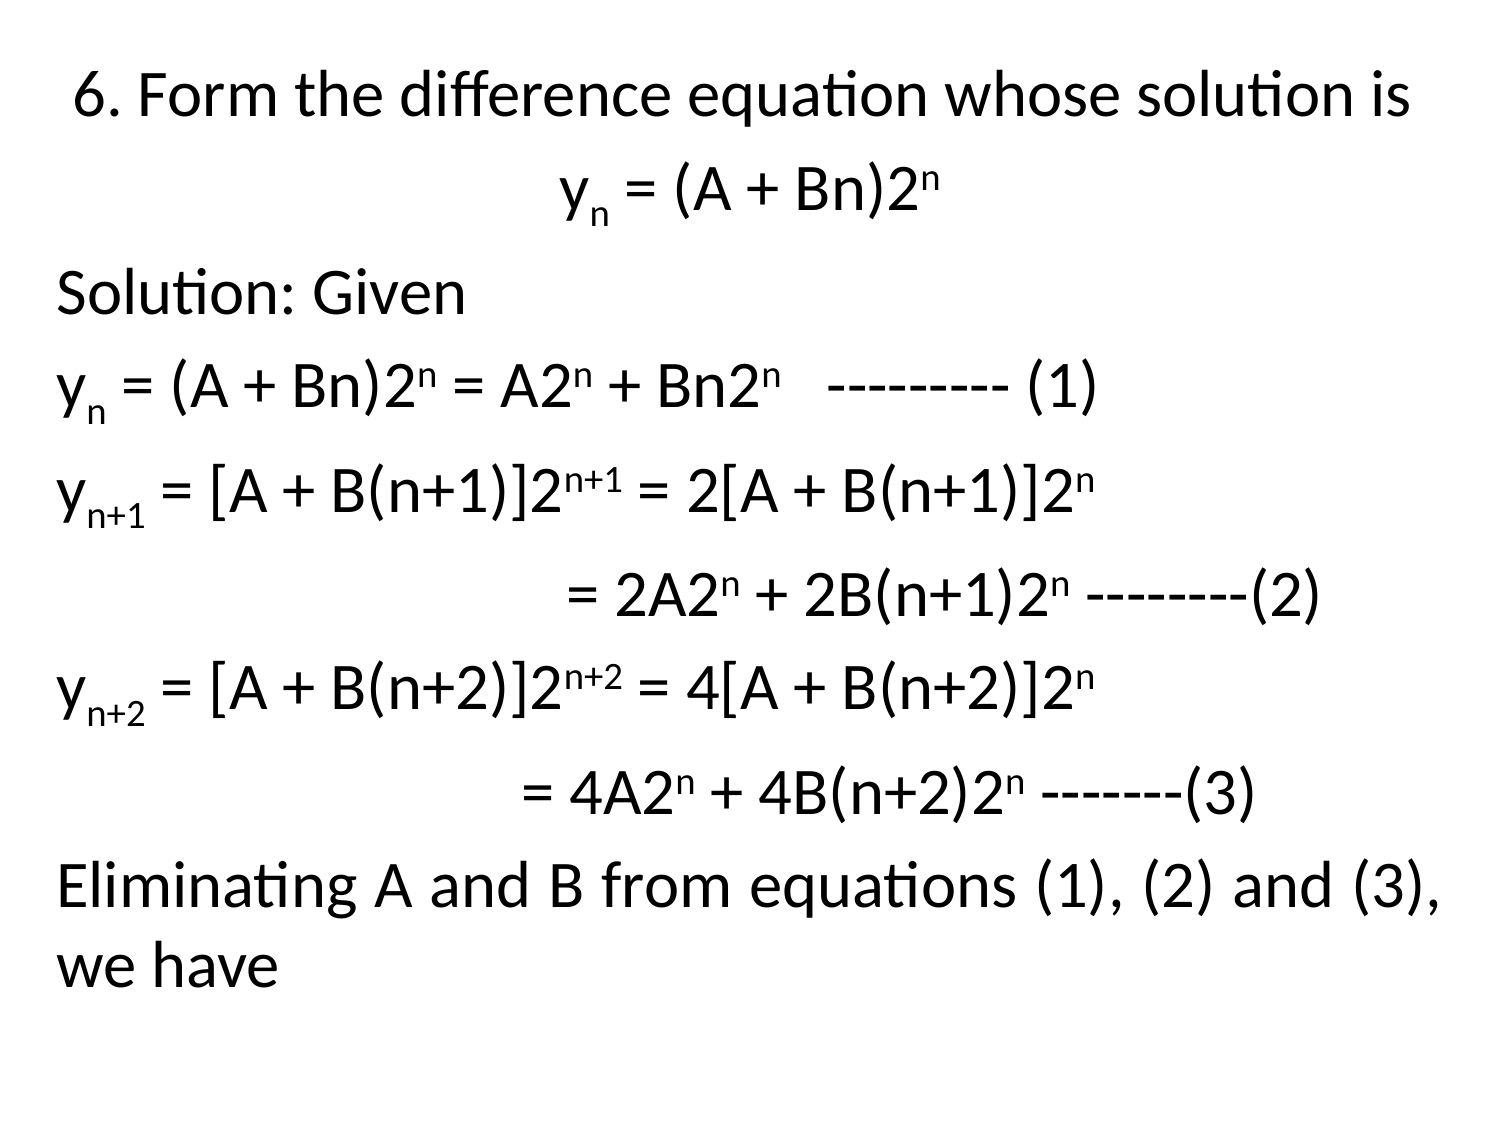

6. Form the difference equation whose solution is
yn = (A + Bn)2n
Solution: Given
yn = (A + Bn)2n = A2n + Bn2n   --------- (1)
yn+1 = [A + B(n+1)]2n+1 = 2[A + B(n+1)]2n
		              = 2A2n + 2B(n+1)2n --------(2)
yn+2 = [A + B(n+2)]2n+2 = 4[A + B(n+2)]2n
			 = 4A2n + 4B(n+2)2n -------(3)
Eliminating A and B from equations (1), (2) and (3), we have